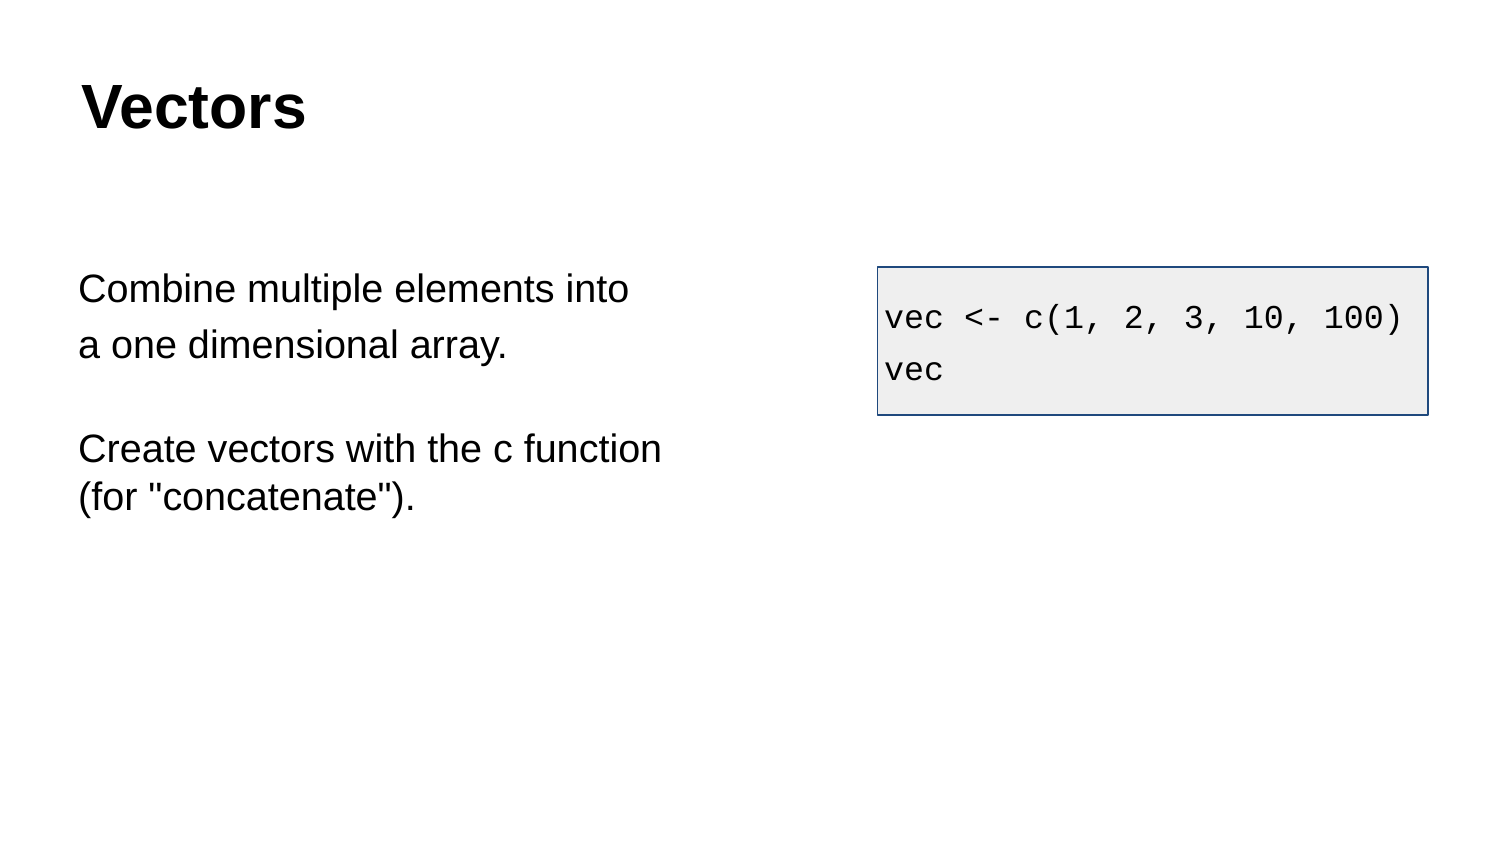

Vectors
Combine multiple elements into a one dimensional array.

Create vectors with the c function
(for "concatenate").
vec <- c(1, 2, 3, 10, 100)
vec